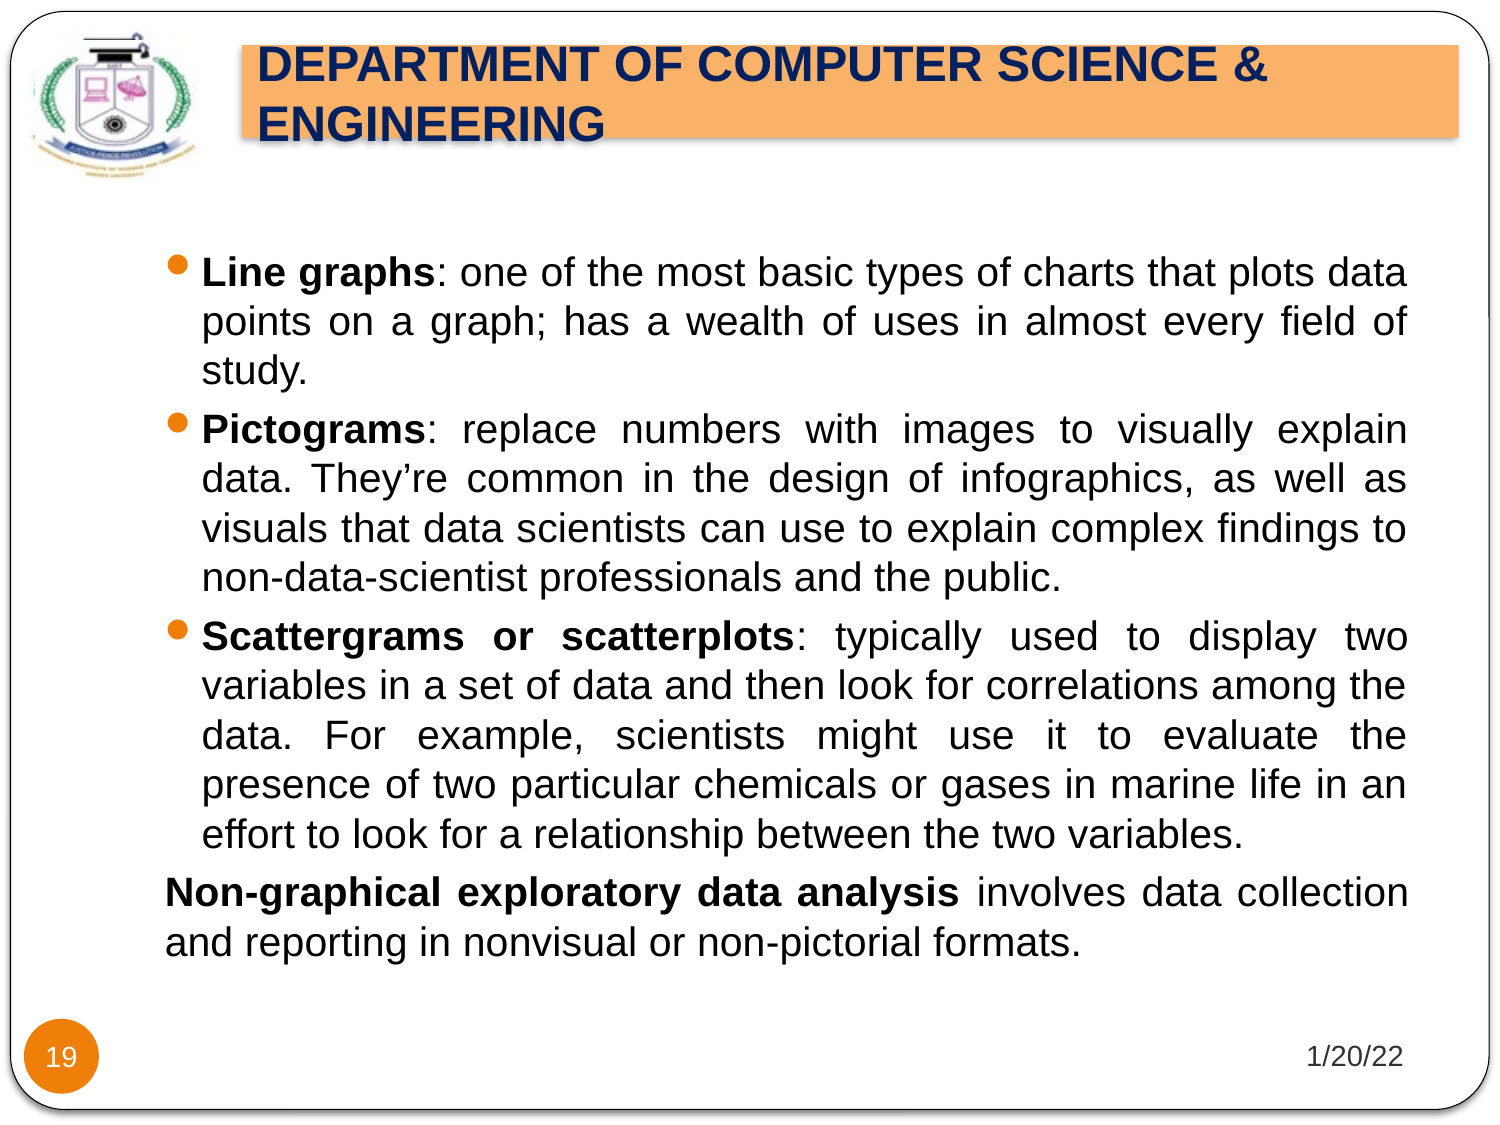

#
Line graphs: one of the most basic types of charts that plots data points on a graph; has a wealth of uses in almost every field of study.
Pictograms: replace numbers with images to visually explain data. They’re common in the design of infographics, as well as visuals that data scientists can use to explain complex findings to non-data-scientist professionals and the public.
Scattergrams or scatterplots: typically used to display two variables in a set of data and then look for correlations among the data. For example, scientists might use it to evaluate the presence of two particular chemicals or gases in marine life in an effort to look for a relationship between the two variables.
Non-graphical exploratory data analysis involves data collection and reporting in nonvisual or non-pictorial formats.
1/20/22
19